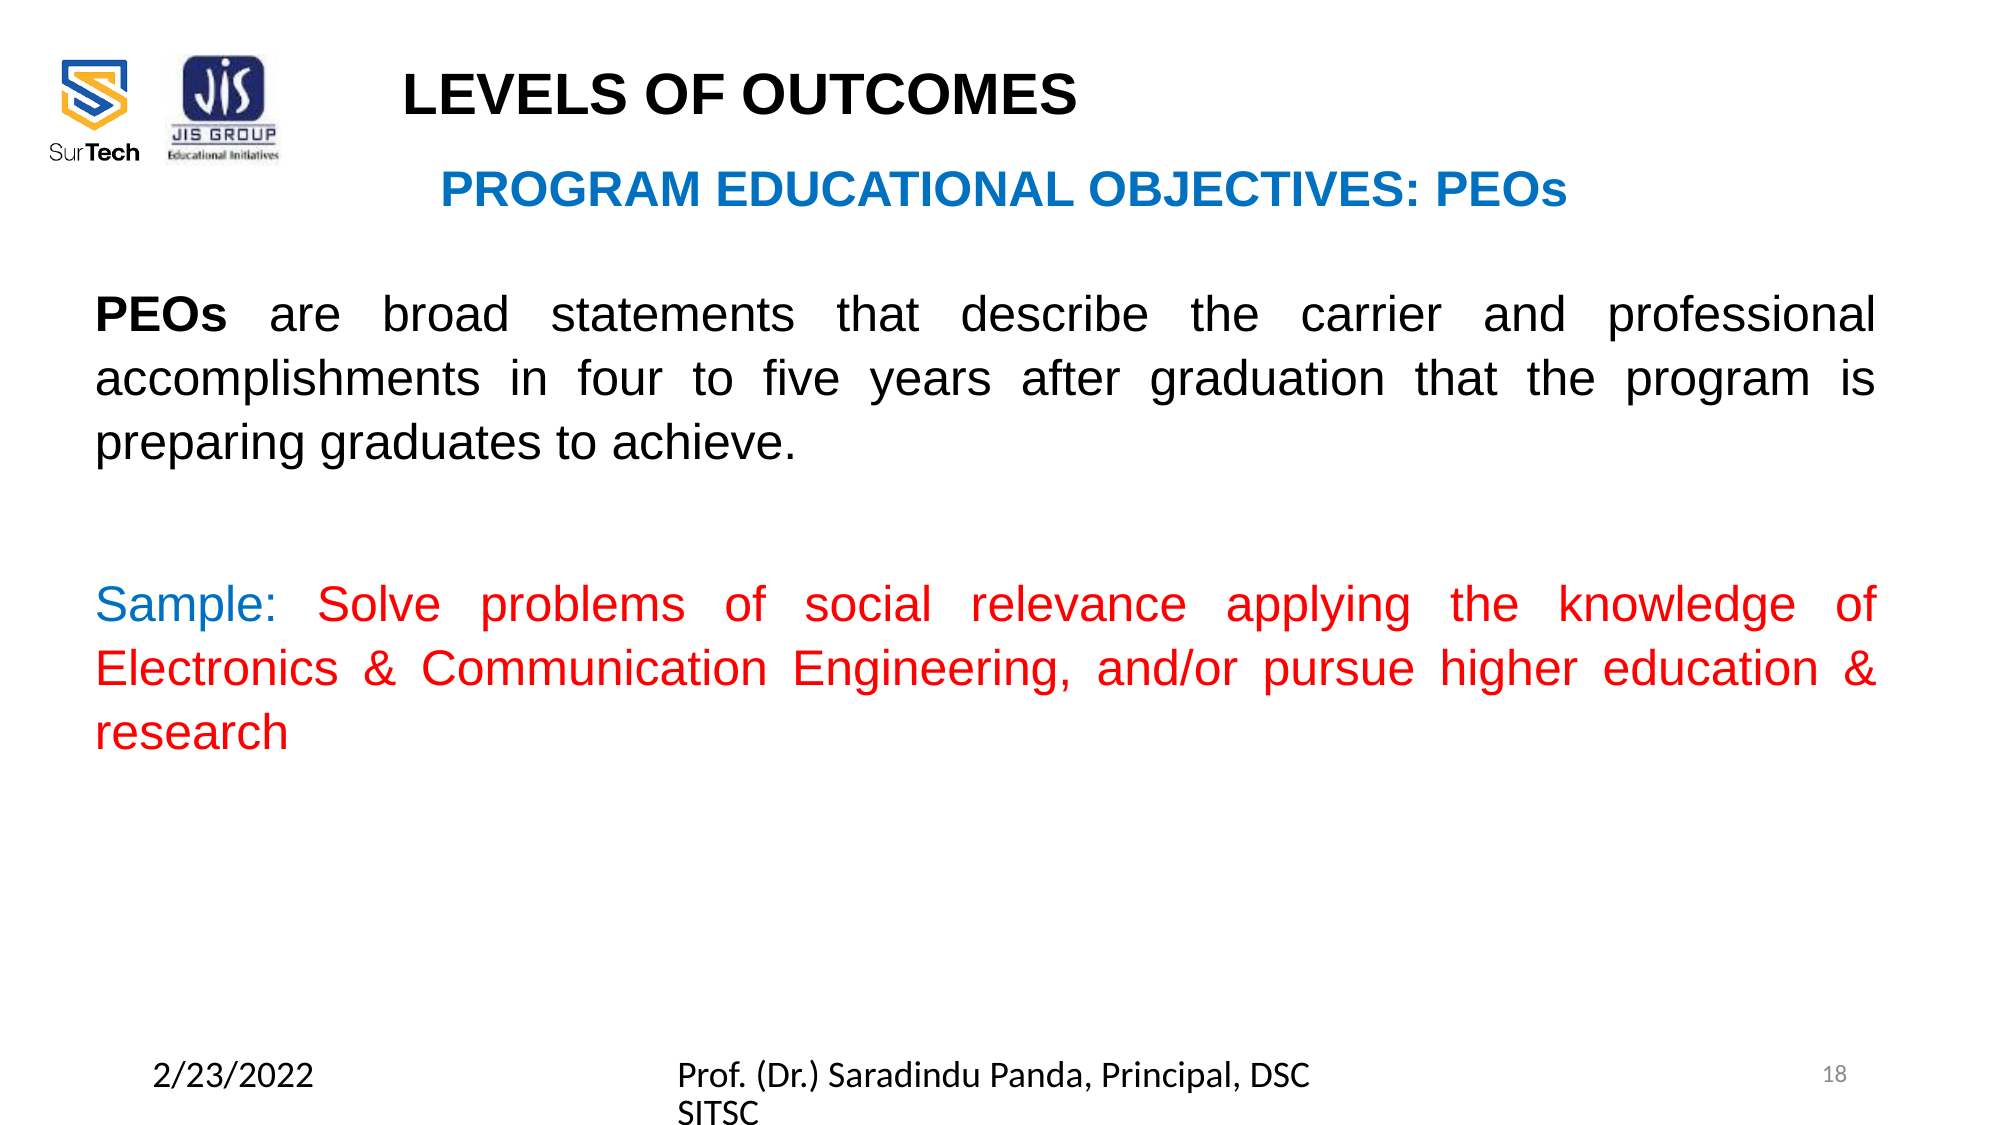

# LEVELS OF OUTCOMES
PROGRAM EDUCATIONAL OBJECTIVES: PEOs
PEOs are broad statements that describe the carrier and professional accomplishments in four to five years after graduation that the program is preparing graduates to achieve.

Sample: Solve problems of social relevance applying the knowledge of Electronics & Communication Engineering, and/or pursue higher education & research
2/23/2022
Prof. (Dr.) Saradindu Panda, Principal, DSCSITSC
18